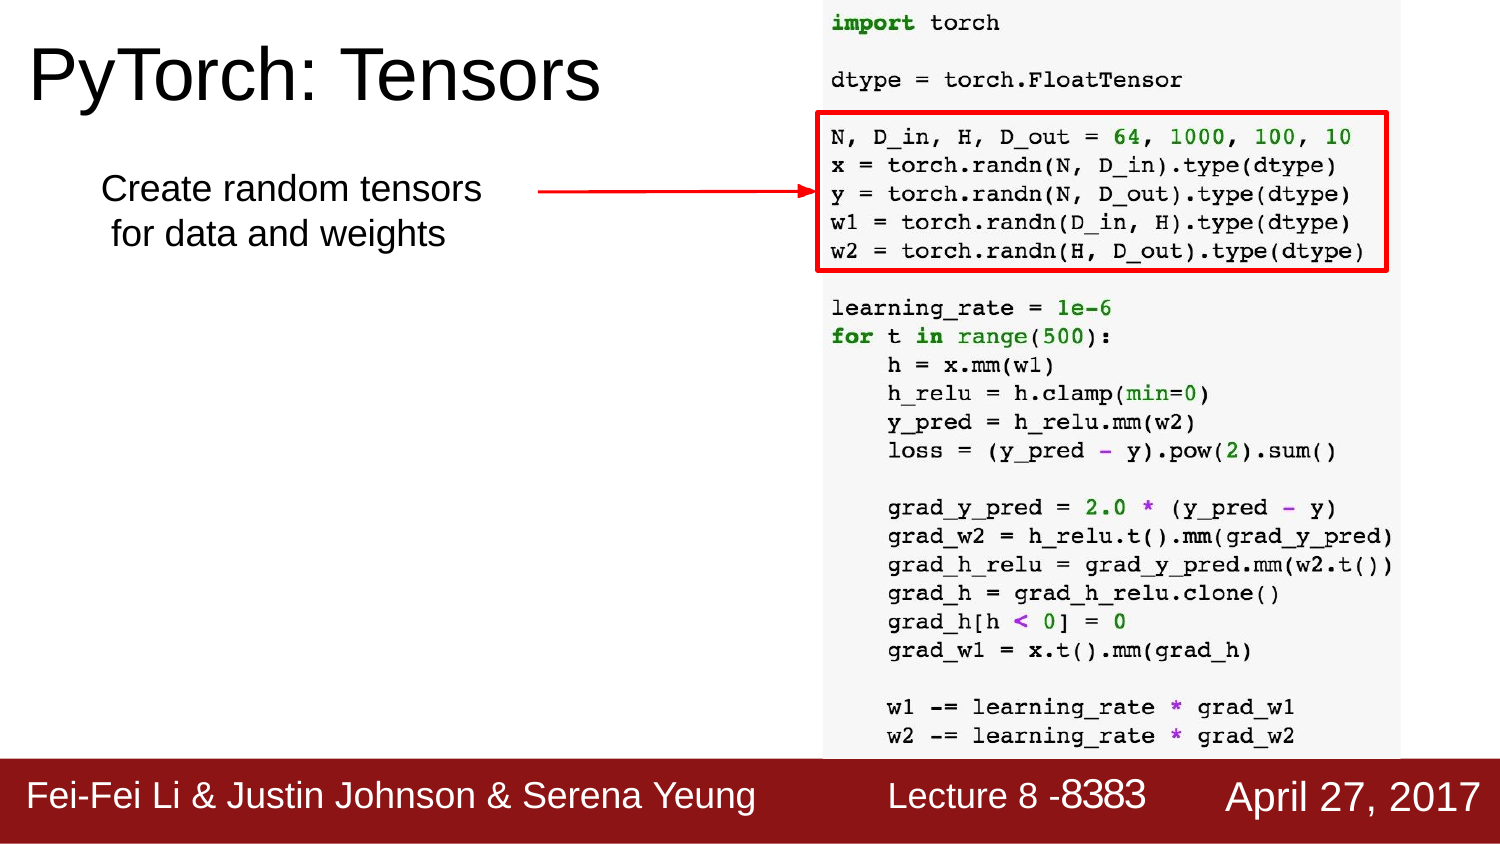

PyTorch: Tensors

Create random tensors  for data and weights

Lecture 8 -8383
April 27, 2017
Fei-Fei Li & Justin Johnson & Serena Yeung